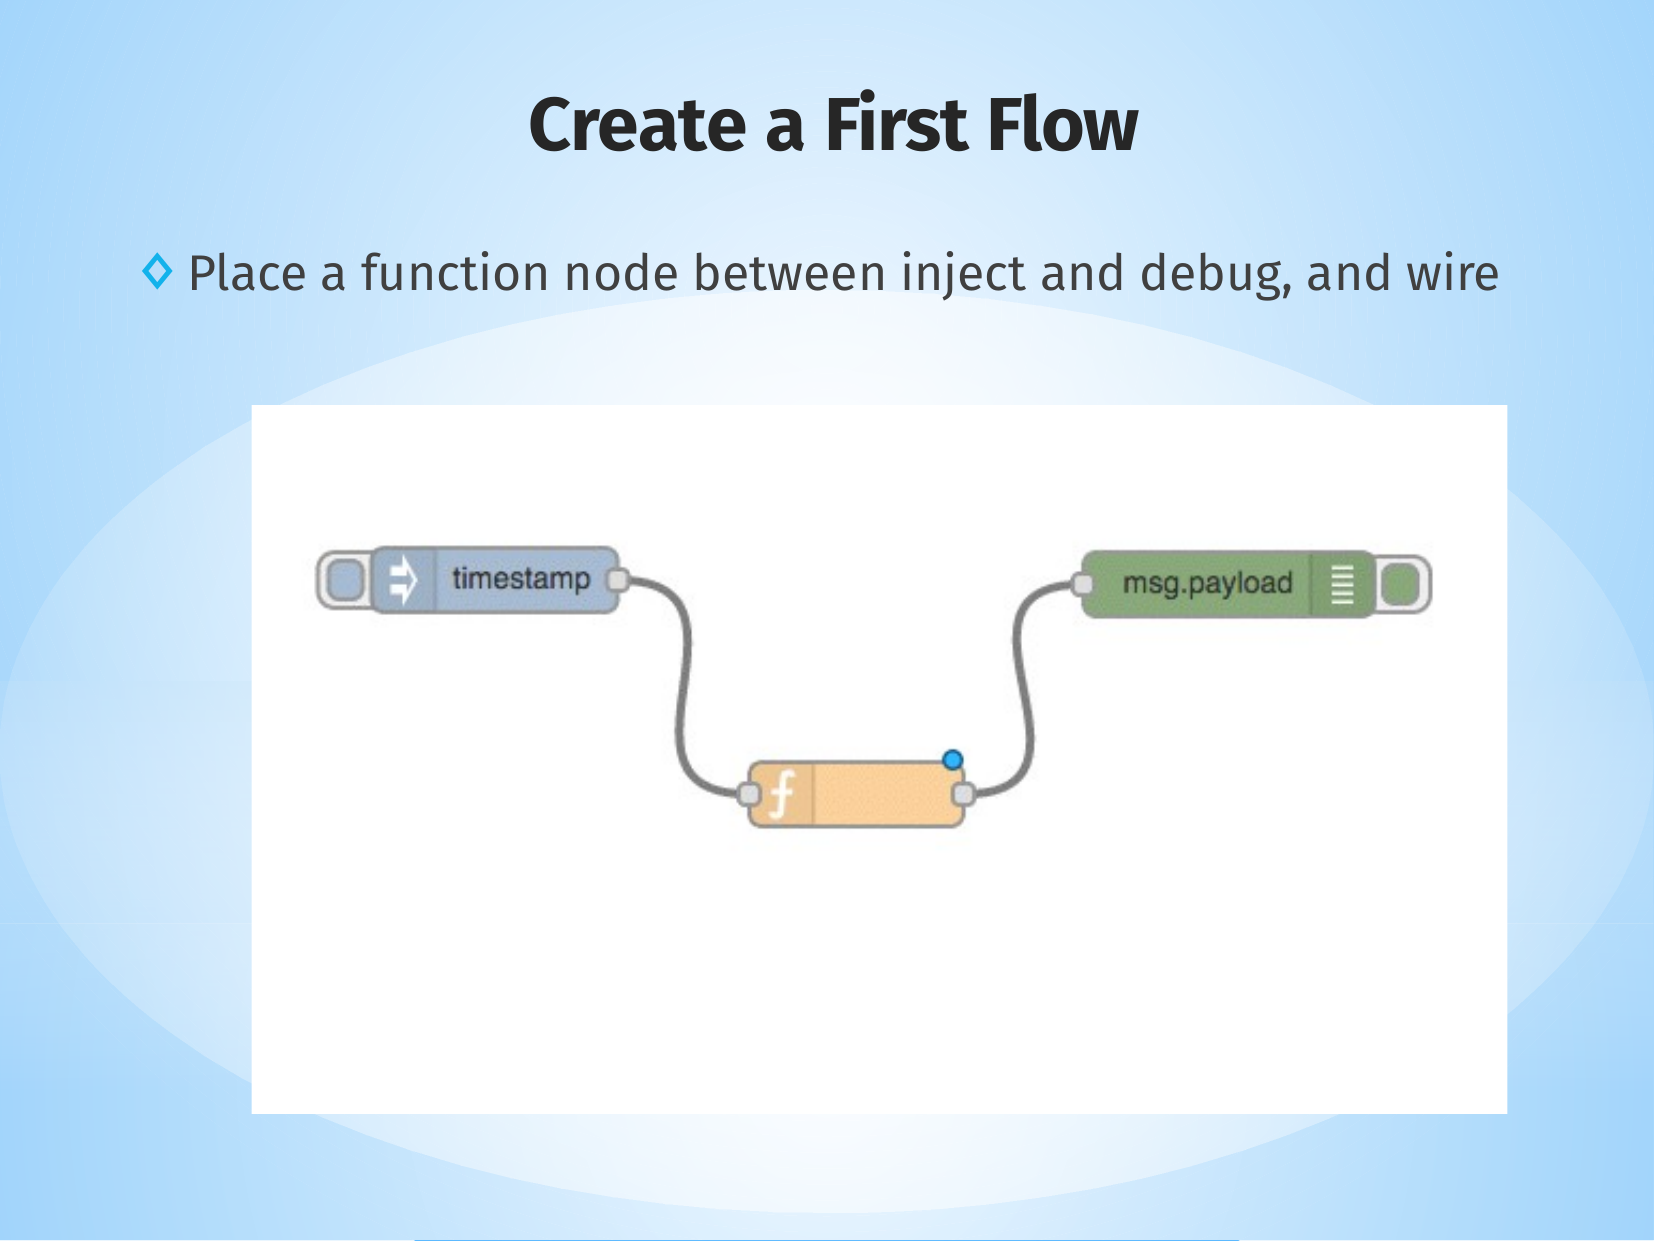

# Create a First Flow
Place a function node between inject and debug, and wire